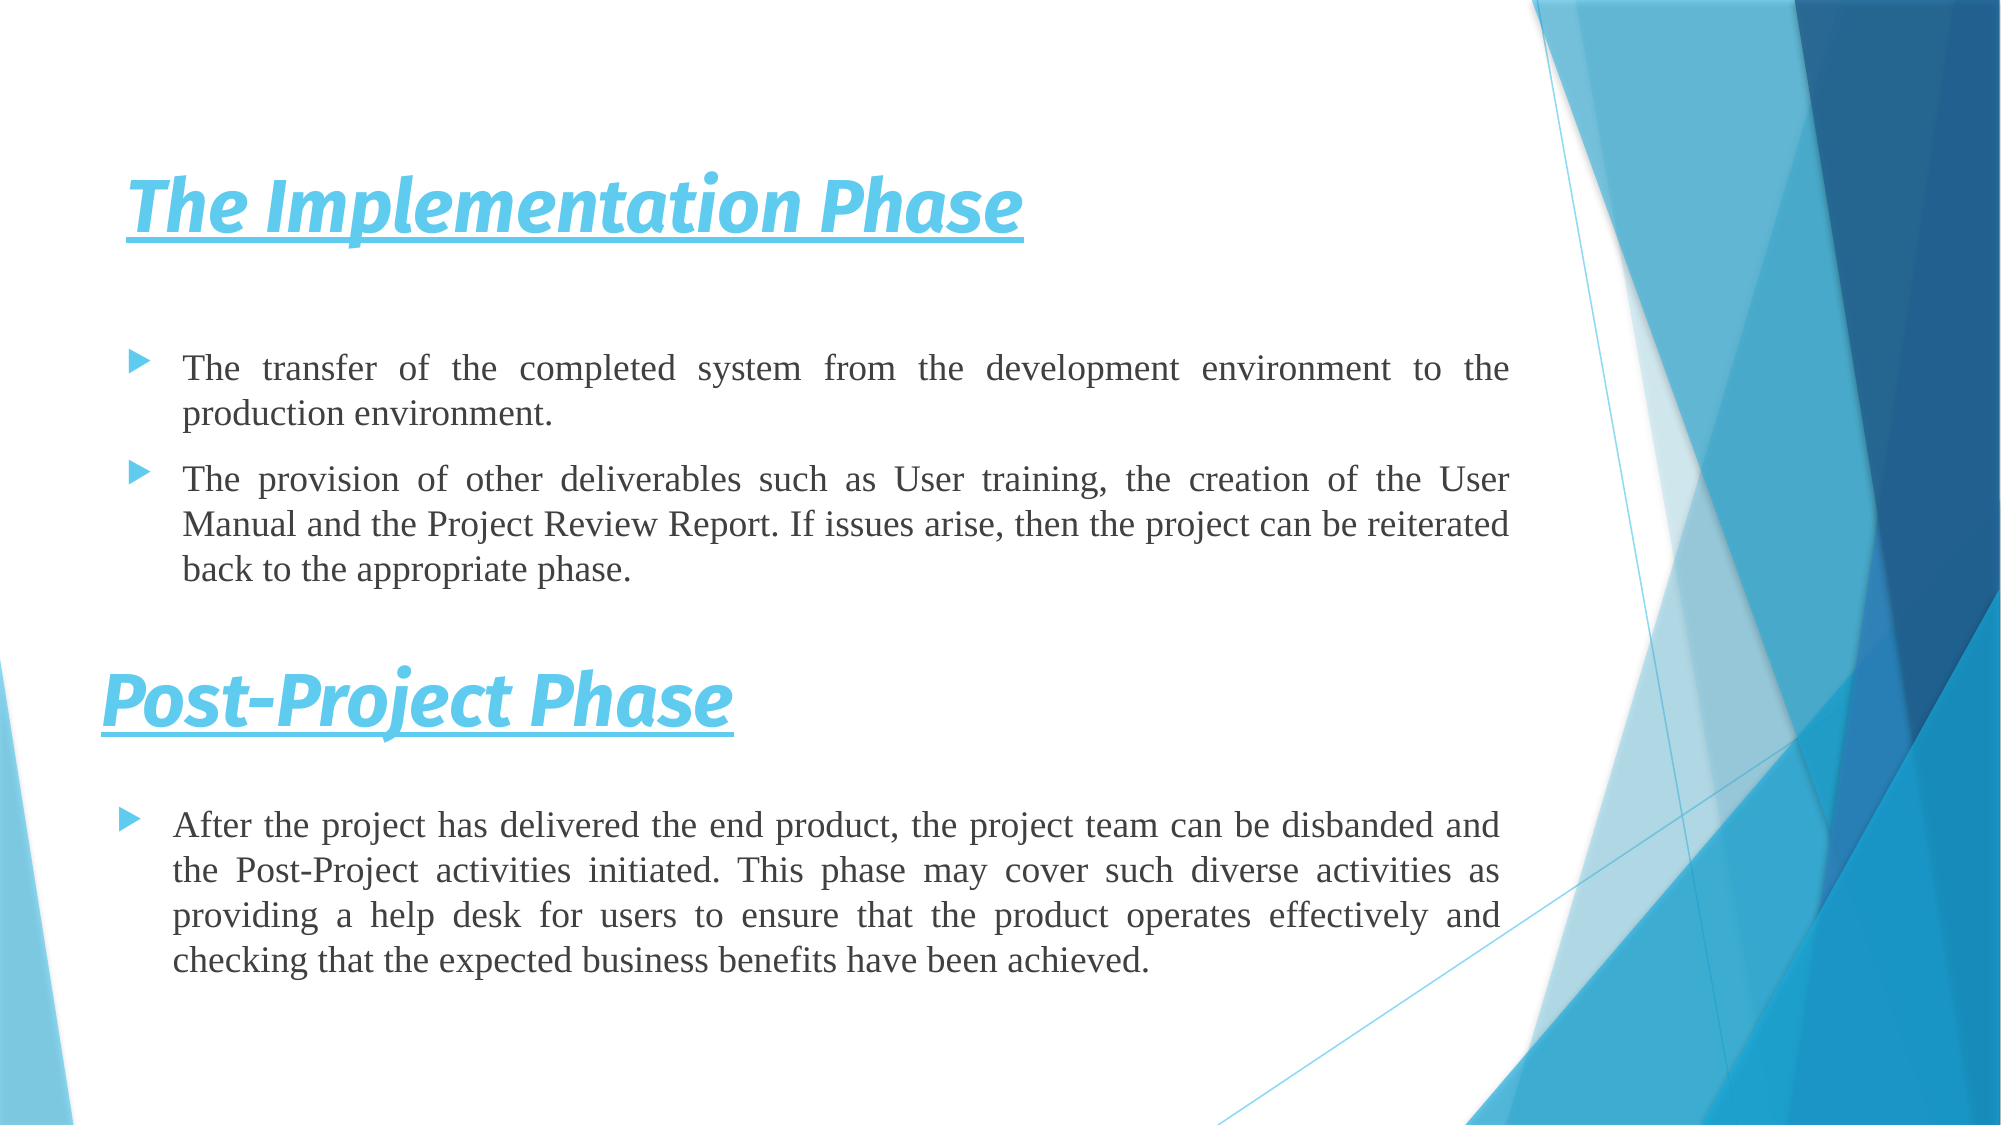

# The Implementation Phase
The transfer of the completed system from the development environment to the production environment.
The provision of other deliverables such as User training, the creation of the User Manual and the Project Review Report. If issues arise, then the project can be reiterated back to the appropriate phase.
Post-Project Phase
After the project has delivered the end product, the project team can be disbanded and the Post-Project activities initiated. This phase may cover such diverse activities as providing a help desk for users to ensure that the product operates effectively and checking that the expected business benefits have been achieved.